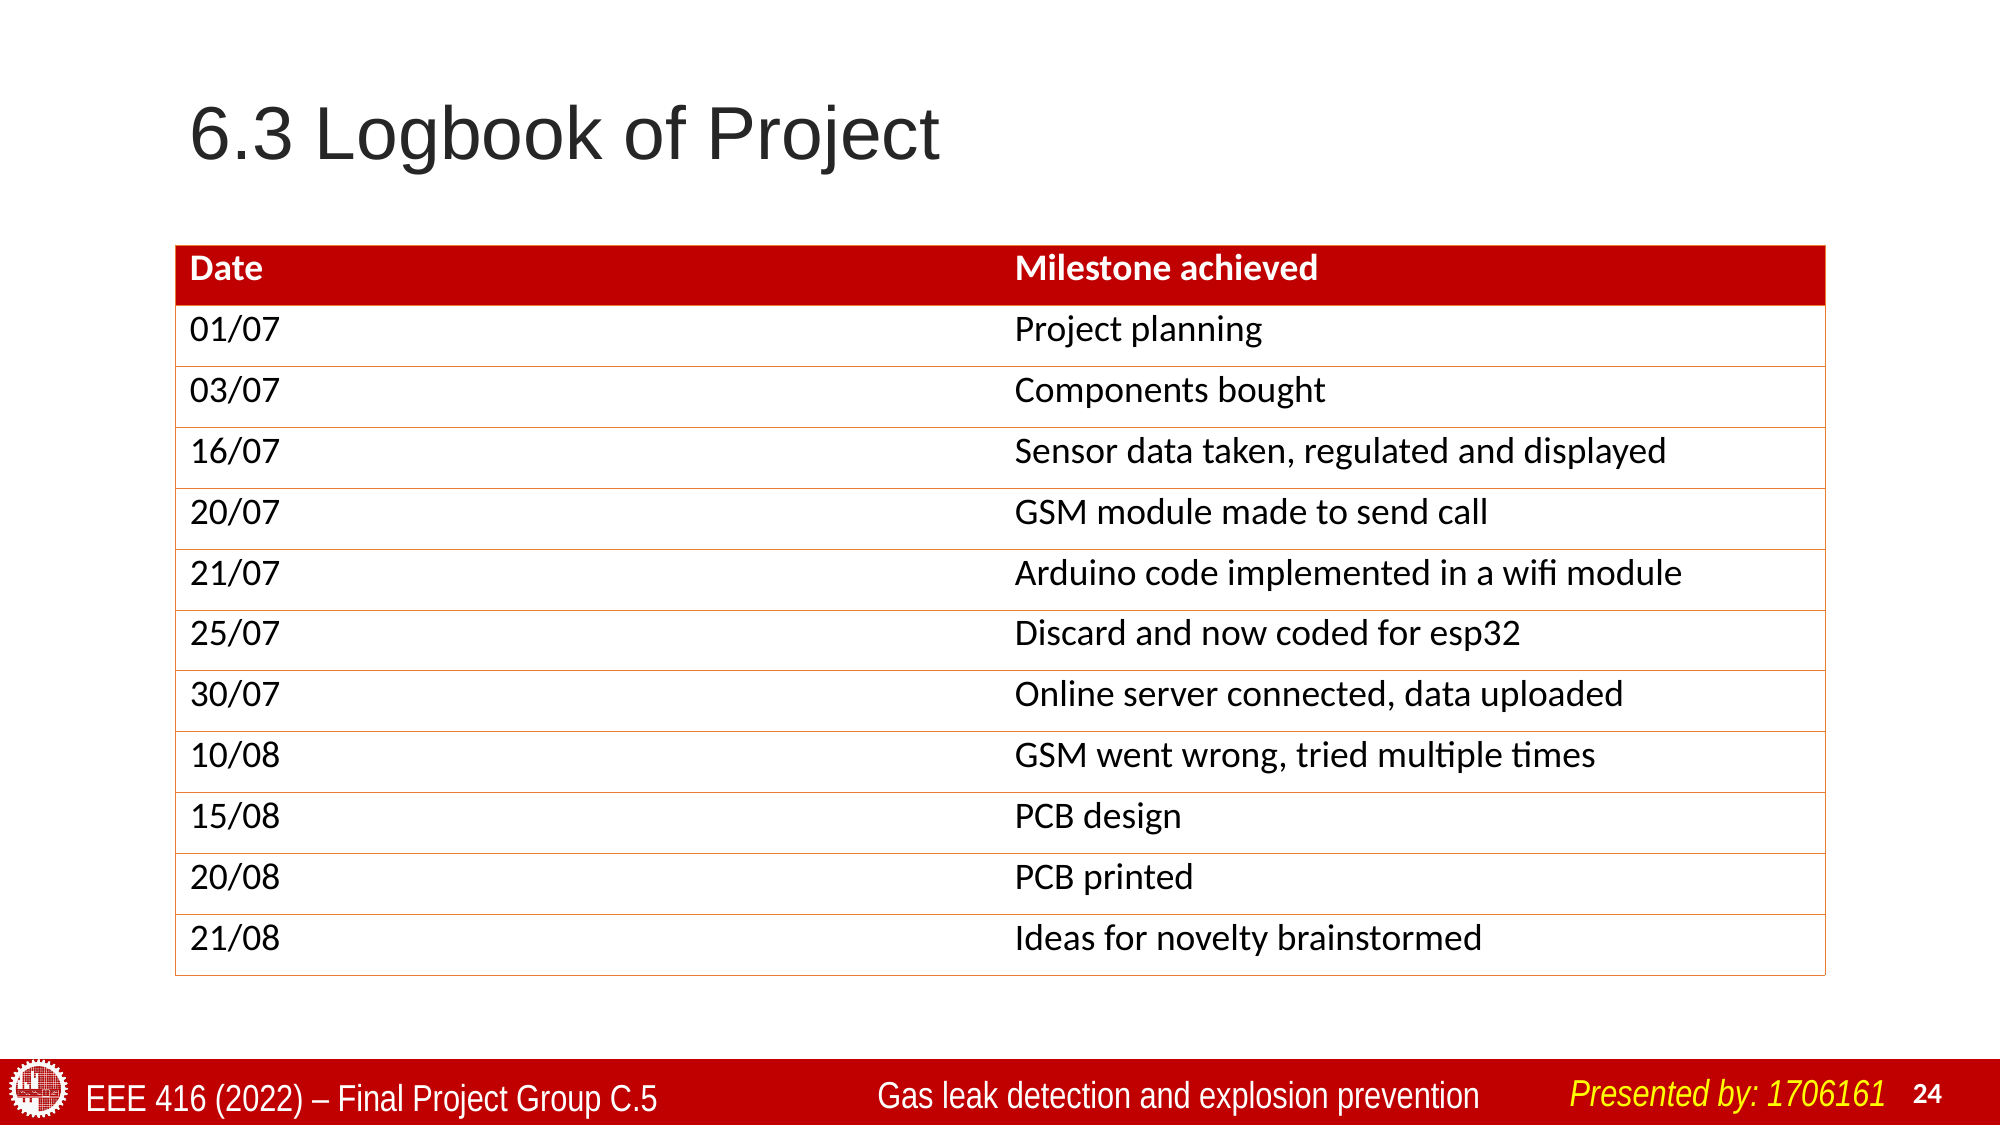

# 6.3 Logbook of Project
| Date | Milestone achieved |
| --- | --- |
| 01/07 | Project planning |
| 03/07 | Components bought |
| 16/07 | Sensor data taken, regulated and displayed |
| 20/07 | GSM module made to send call |
| 21/07 | Arduino code implemented in a wifi module |
| 25/07 | Discard and now coded for esp32 |
| 30/07 | Online server connected, data uploaded |
| 10/08 | GSM went wrong, tried multiple times |
| 15/08 | PCB design |
| 20/08 | PCB printed |
| 21/08 | Ideas for novelty brainstormed |
Presented by: 1706161
Gas leak detection and explosion prevention
EEE 416 (2022) – Final Project Group C.5
24